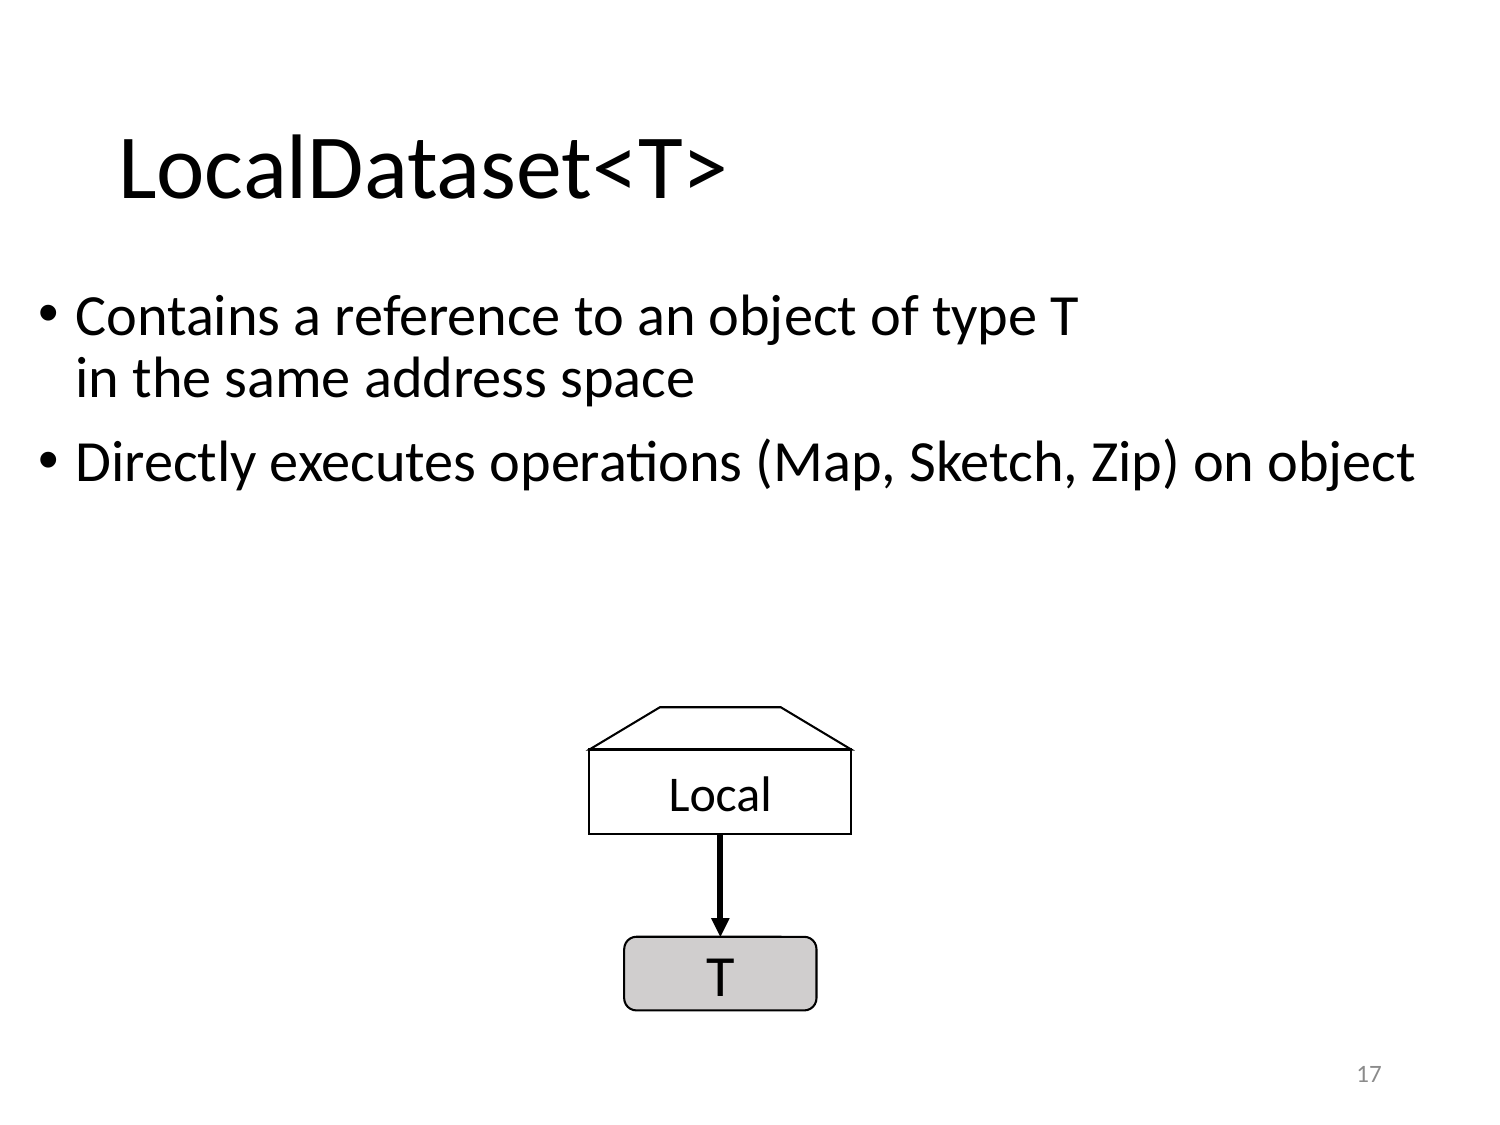

# LocalDataset<T>
Contains a reference to an object of type T
in the same address space
Directly executes operations (Map, Sketch, Zip) on object

Local
T
17